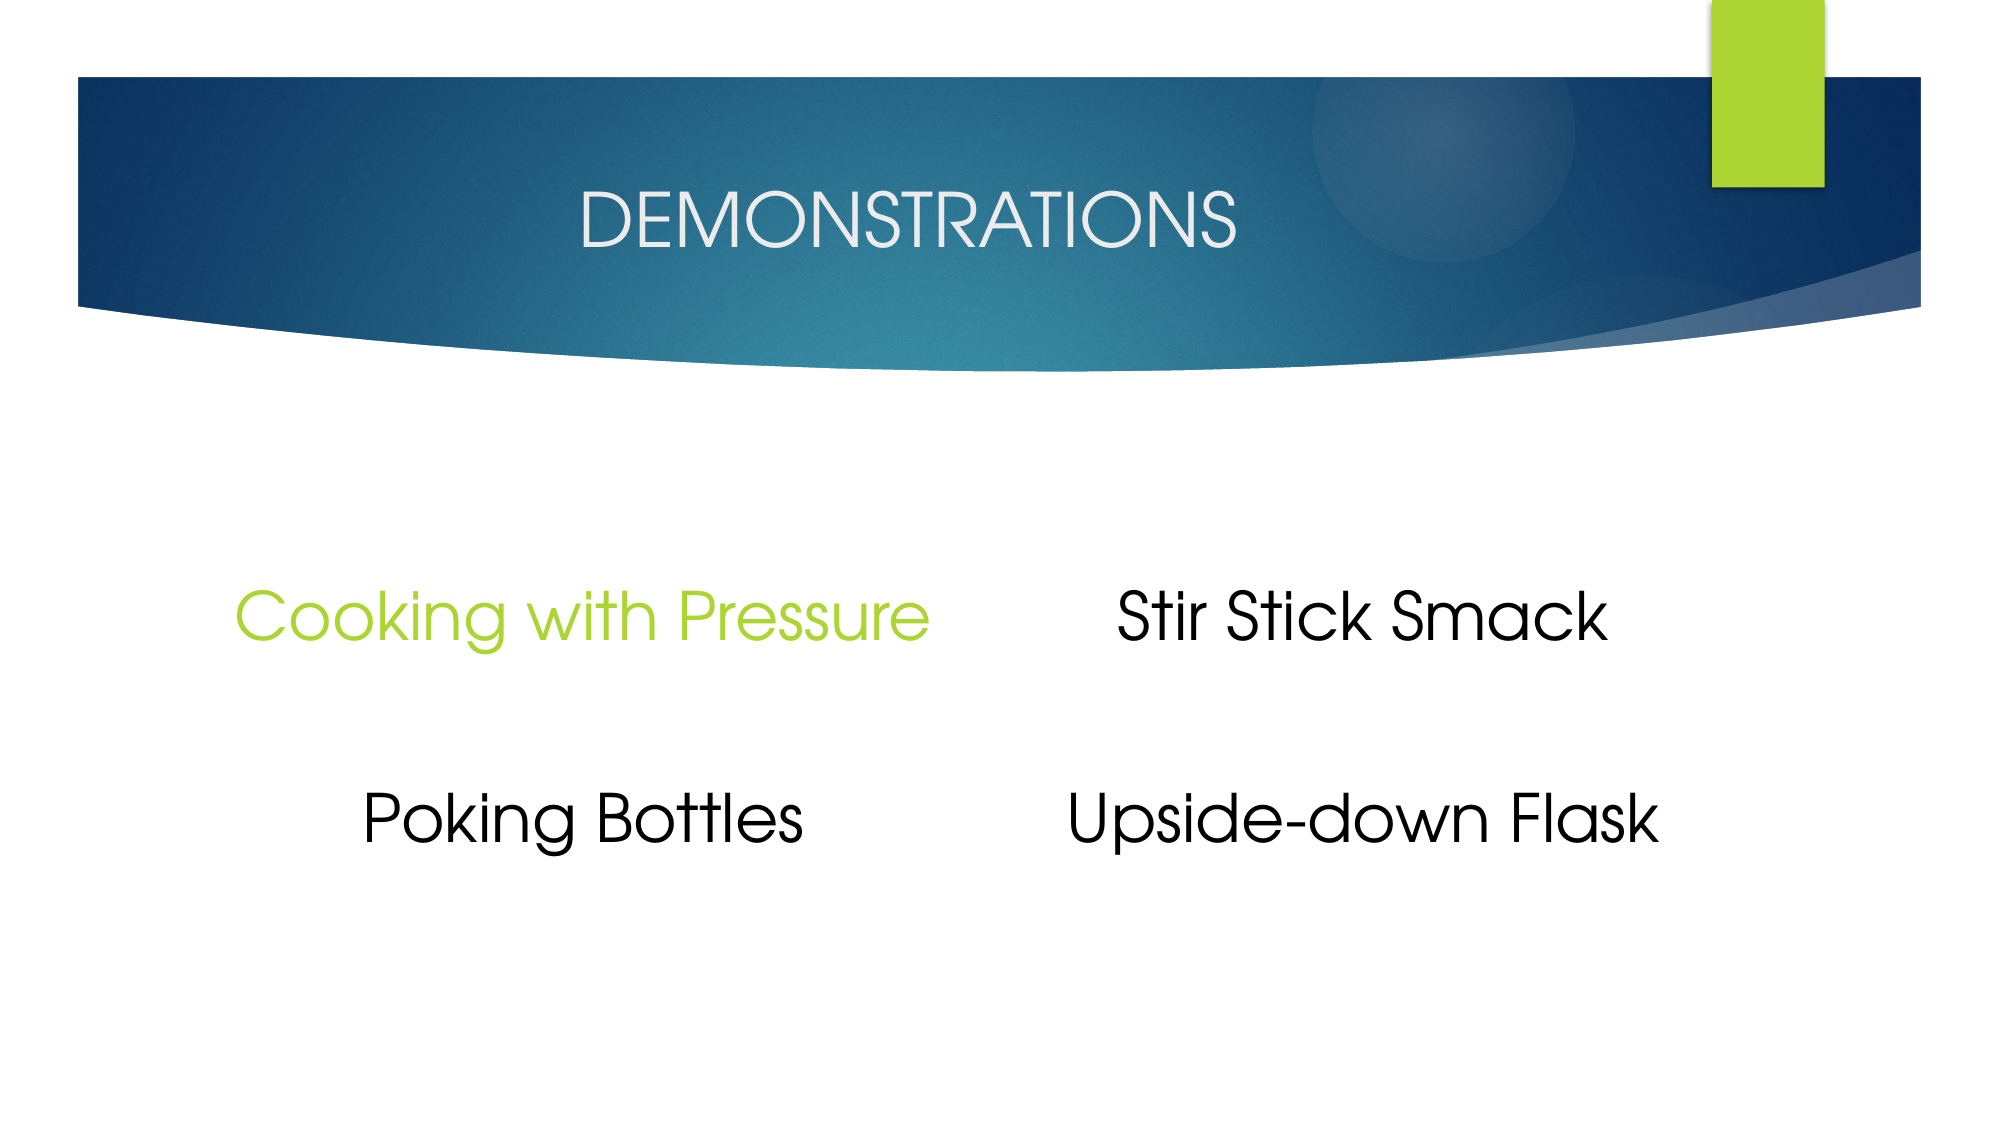

# DEMONSTRATIONS
Stir Stick Smack
Cooking with Pressure
Poking Bottles
Upside-down Flask